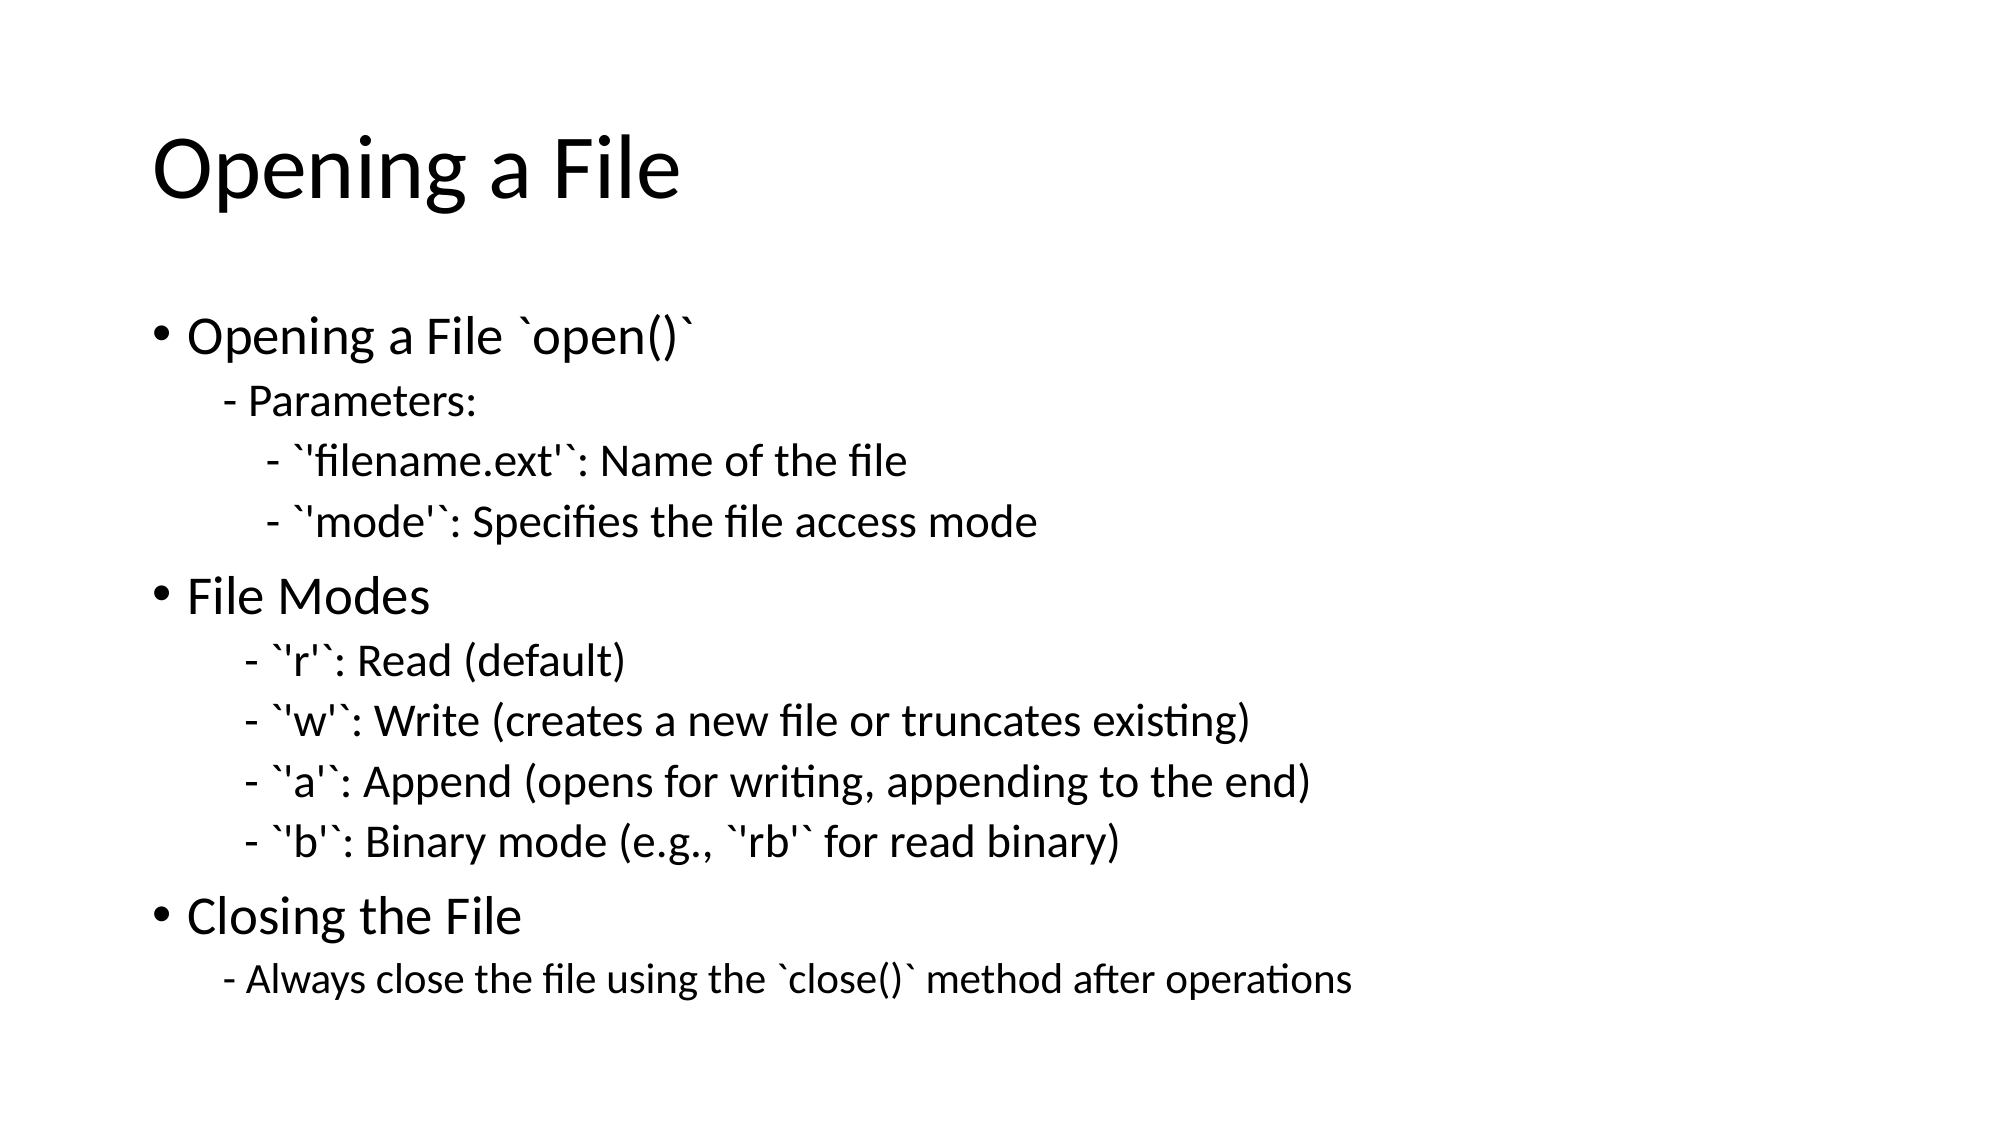

# Opening a File
Opening a File `open()`
- Parameters:
    - `'filename.ext'`: Name of the file
    - `'mode'`: Specifies the file access mode
File Modes
  - `'r'`: Read (default)
  - `'w'`: Write (creates a new file or truncates existing)
  - `'a'`: Append (opens for writing, appending to the end)
  - `'b'`: Binary mode (e.g., `'rb'` for read binary)
Closing the File
- Always close the file using the `close()` method after operations